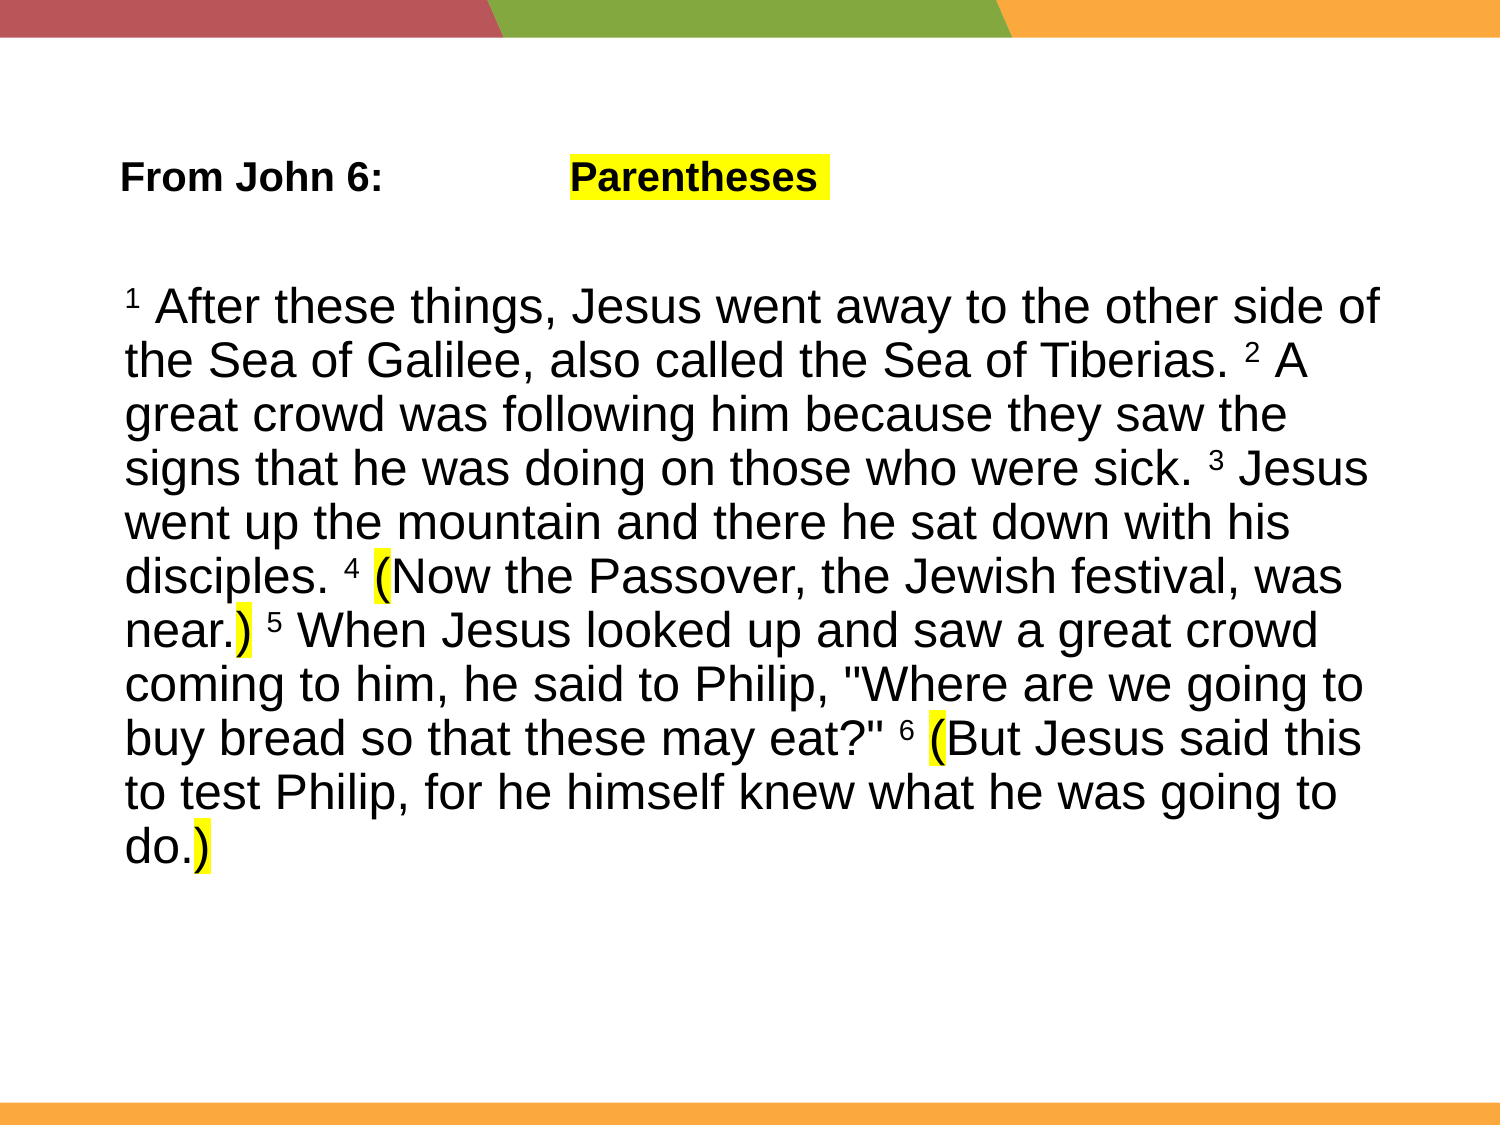

From John 6:		Parentheses

1 After these things, Jesus went away to the other side of the Sea of Galilee, also called the Sea of Tiberias. 2 A great crowd was following him because they saw the signs that he was doing on those who were sick. 3 Jesus went up the mountain and there he sat down with his disciples. 4 (Now the Passover, the Jewish festival, was near.) 5 When Jesus looked up and saw a great crowd coming to him, he said to Philip, "Where are we going to buy bread so that these may eat?" 6 (But Jesus said this to test Philip, for he himself knew what he was going to do.)